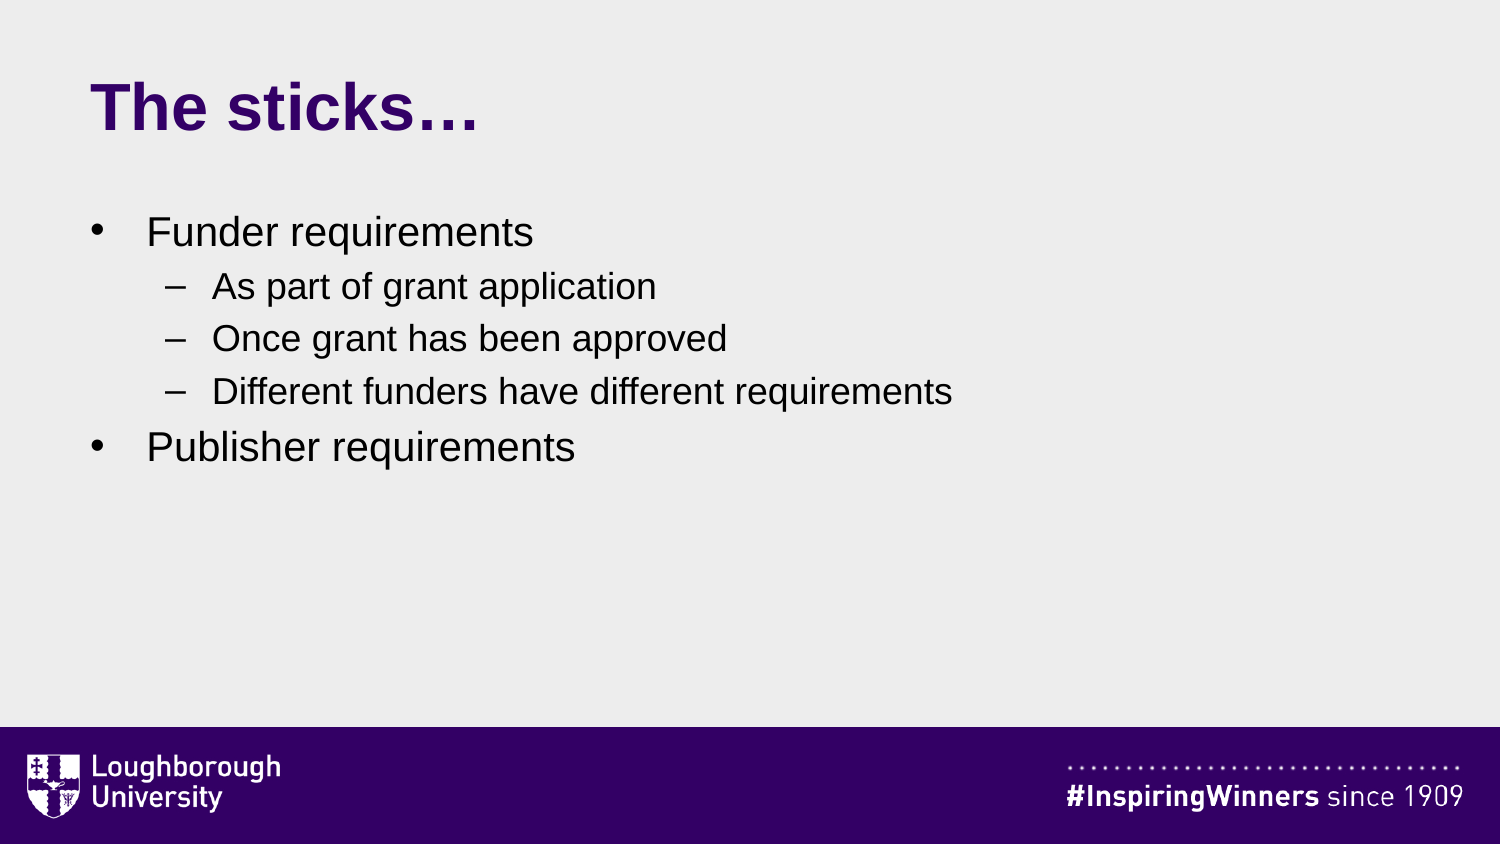

# The sticks…
Funder requirements
As part of grant application
Once grant has been approved
Different funders have different requirements
Publisher requirements